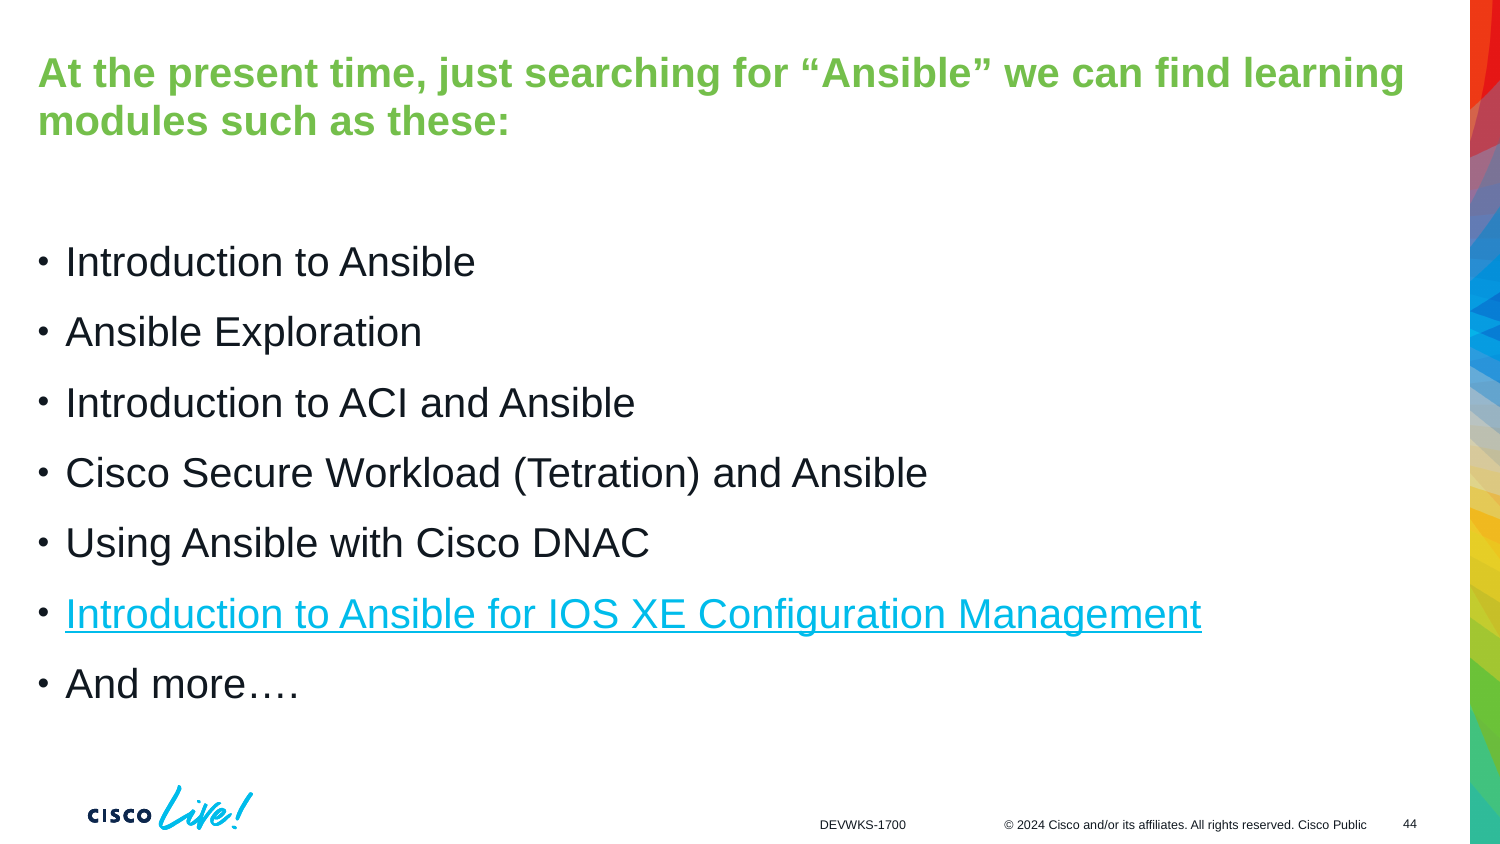

At the present time, just searching for “Ansible” we can find learning modules such as these:

Introduction to Ansible
Ansible Exploration
Introduction to ACI and Ansible
Cisco Secure Workload (Tetration) and Ansible
Using Ansible with Cisco DNAC
Introduction to Ansible for IOS XE Configuration Management
And more….

44
DEVWKS-1700